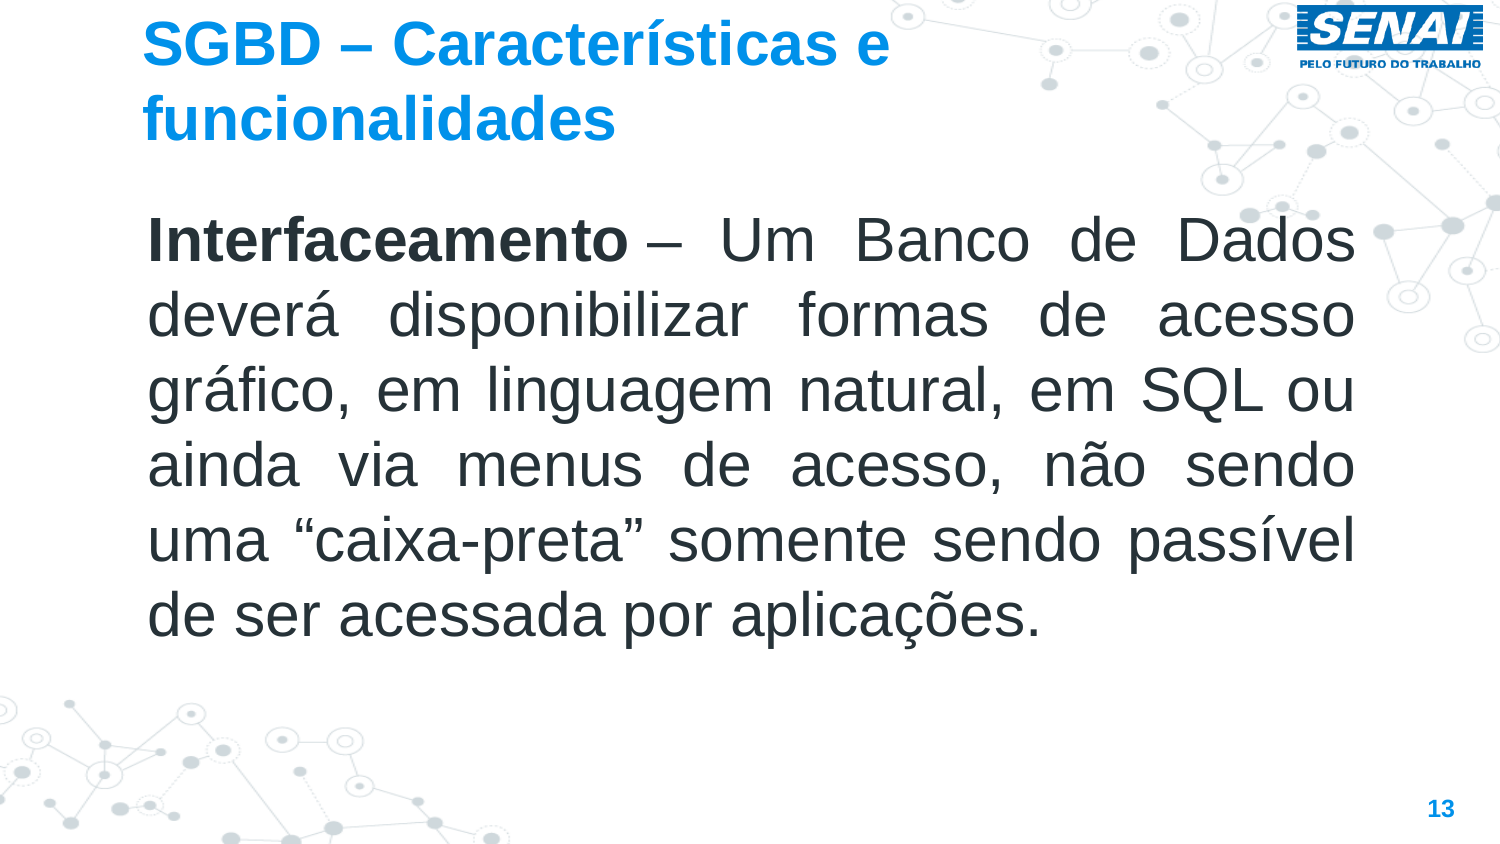

# SGBD – Características e funcionalidades
Interfaceamento – Um Banco de Dados deverá disponibilizar formas de acesso gráfico, em linguagem natural, em SQL ou ainda via menus de acesso, não sendo uma “caixa-preta” somente sendo passível de ser acessada por aplicações.
13